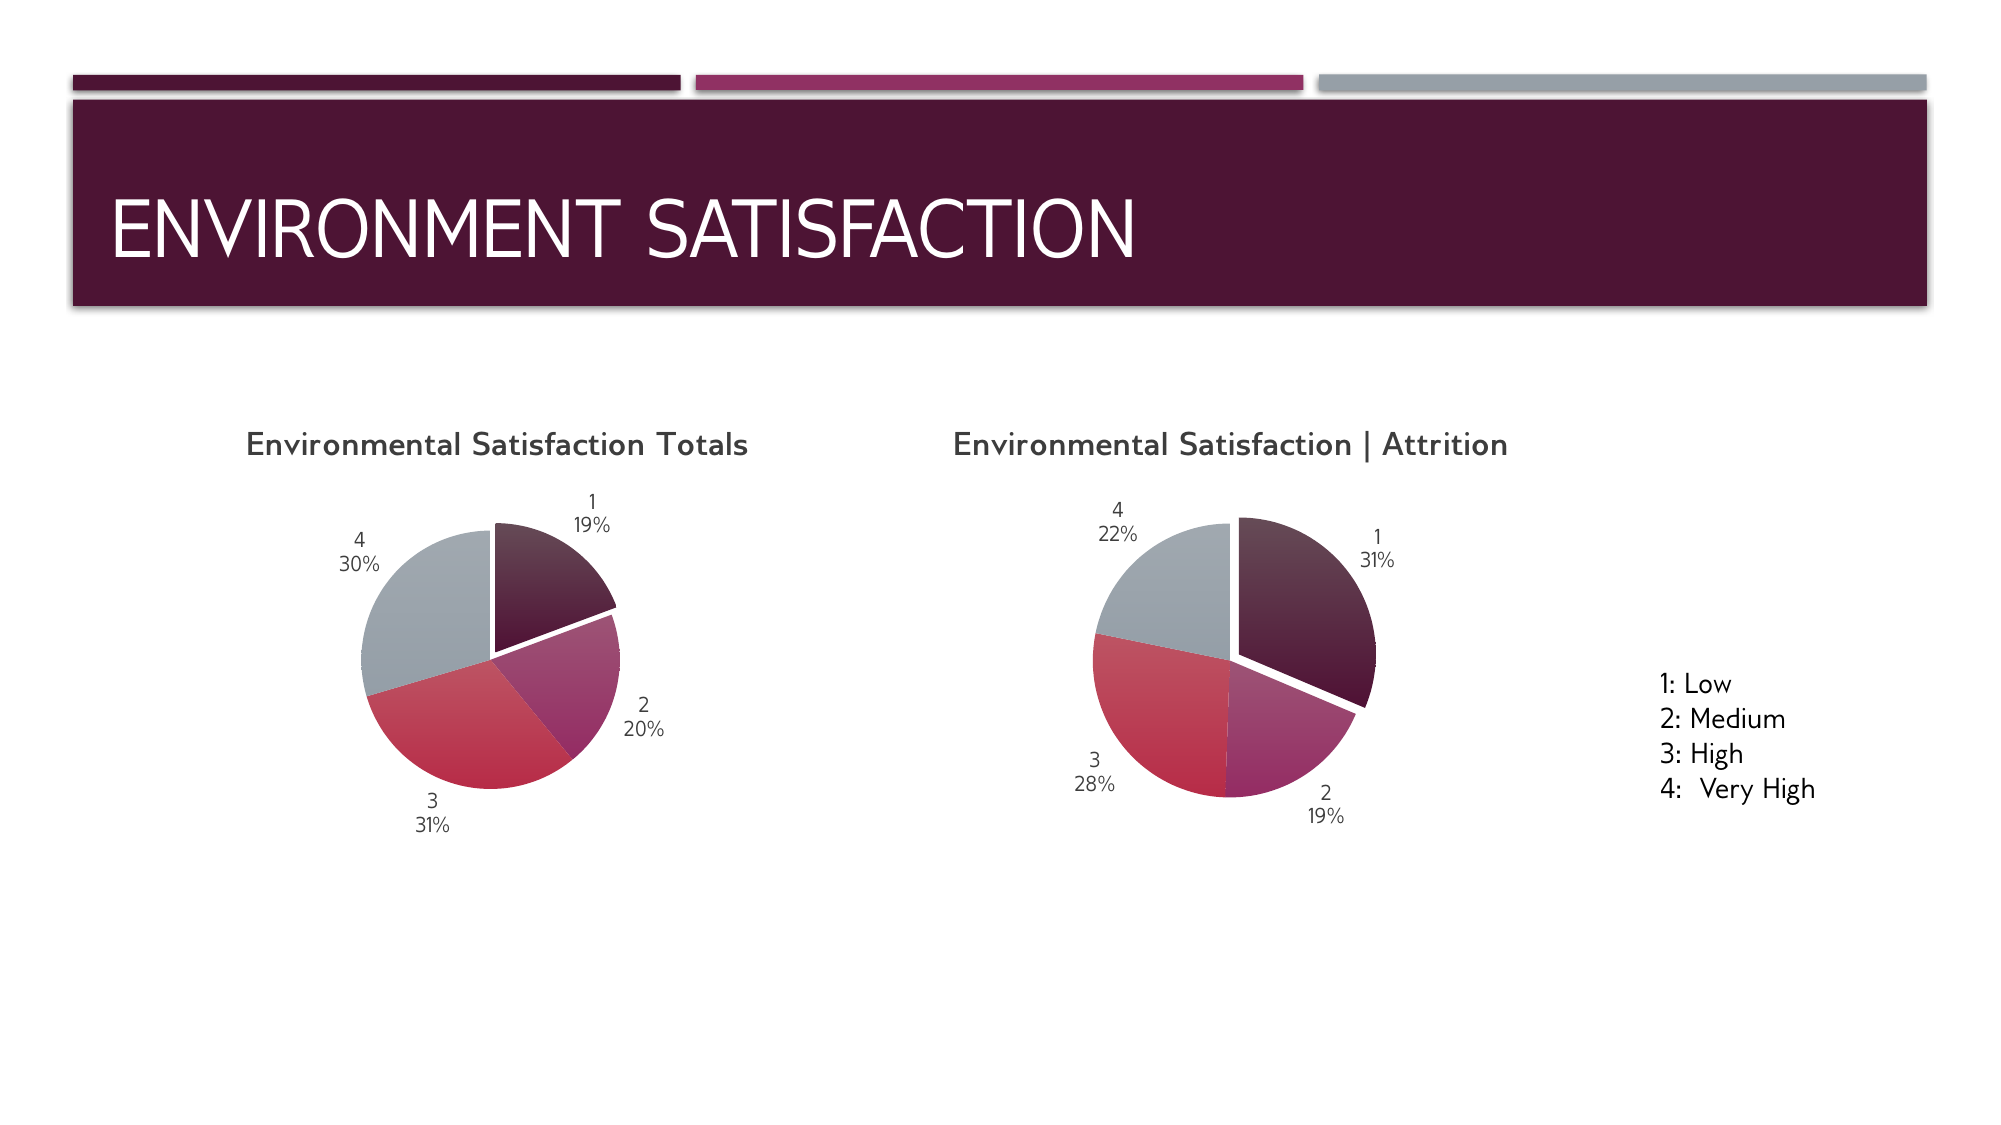

# Environment satisfaction

### Chart: Environmental Satisfaction | Attrition

| Category |  |
|---|---|

### Chart: Environmental Satisfaction Totals

| Category |  |
|---|---|
1: Low
2: Medium
3: High
4:  Very High